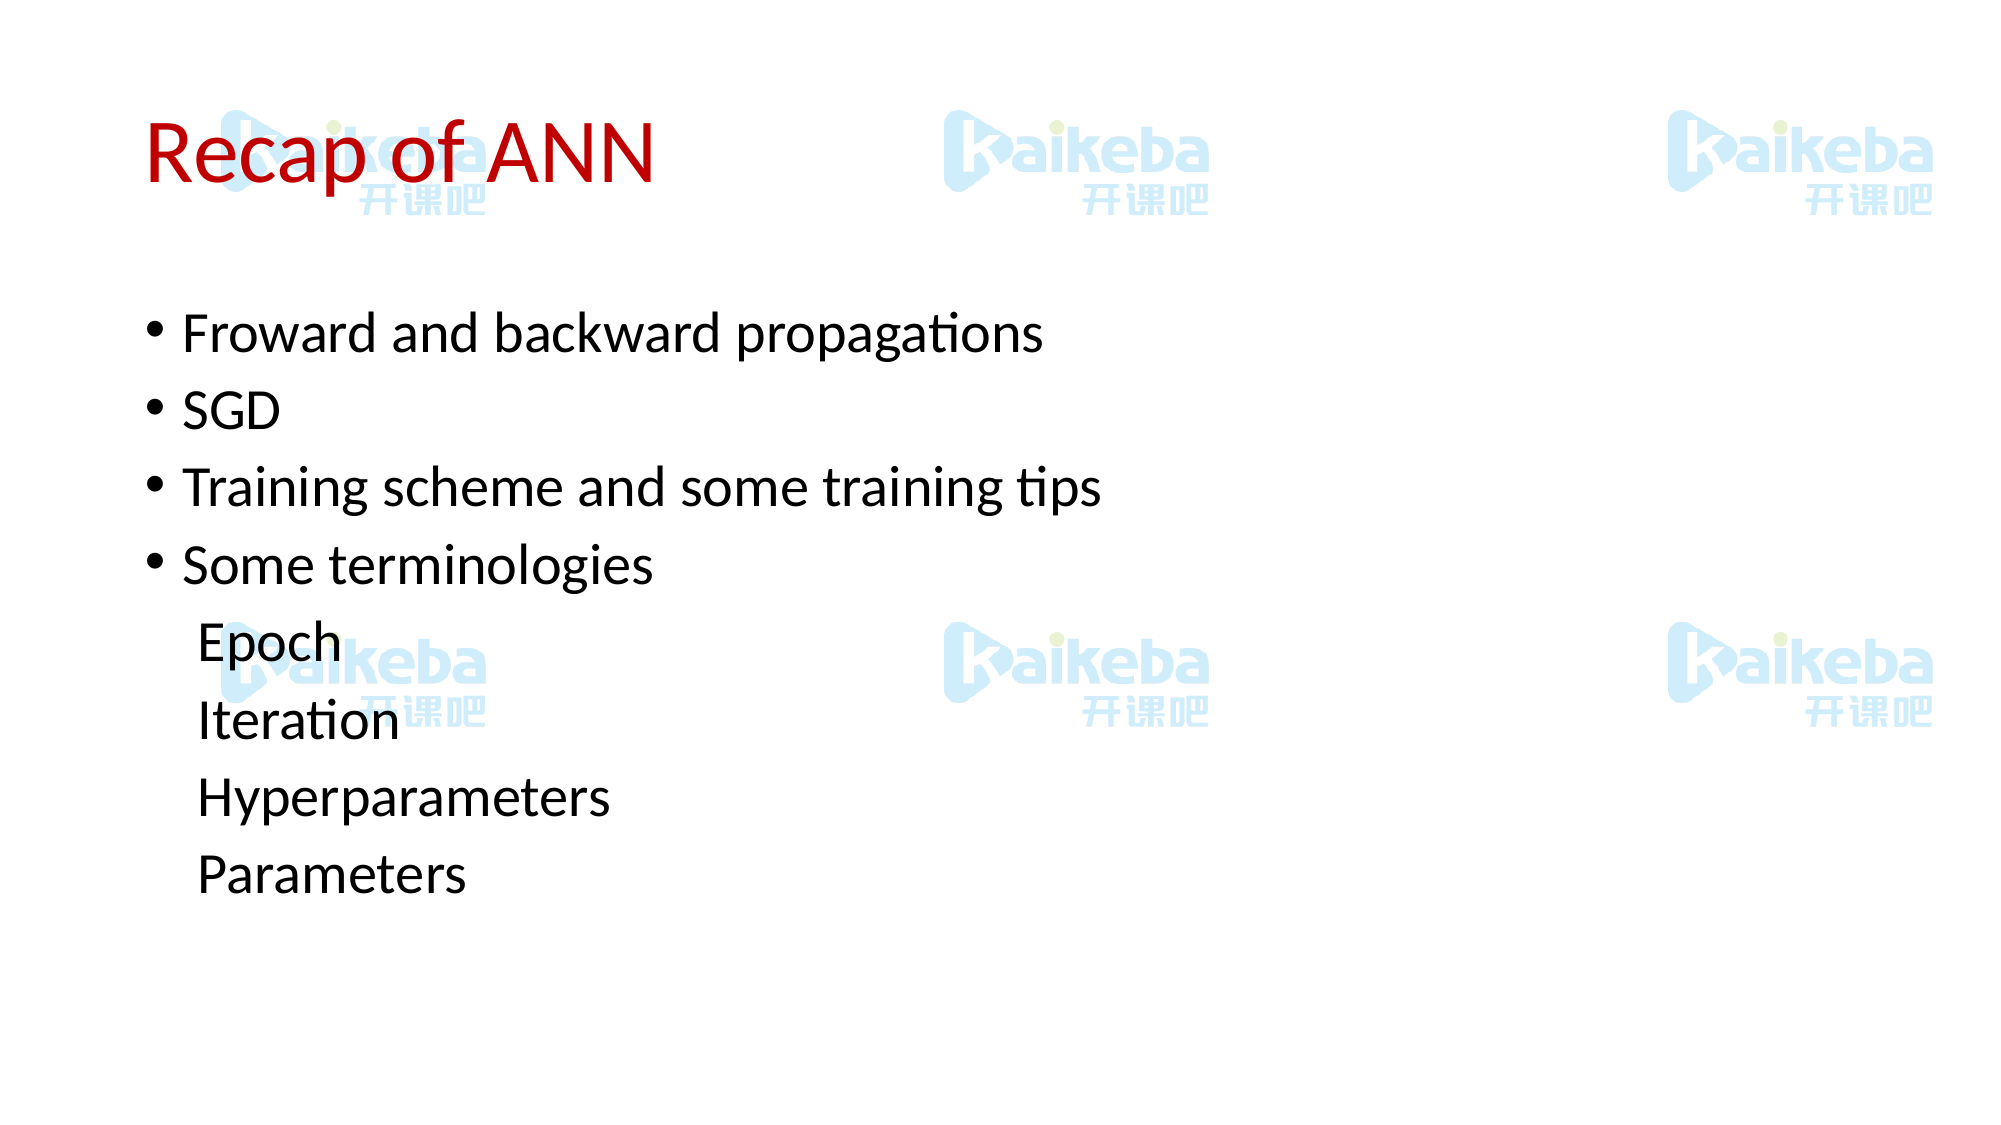

# Recap of ANN
Froward and backward propagations
SGD
Training scheme and some training tips
Some terminologies
    Epoch
    Iteration
    Hyperparameters
    Parameters